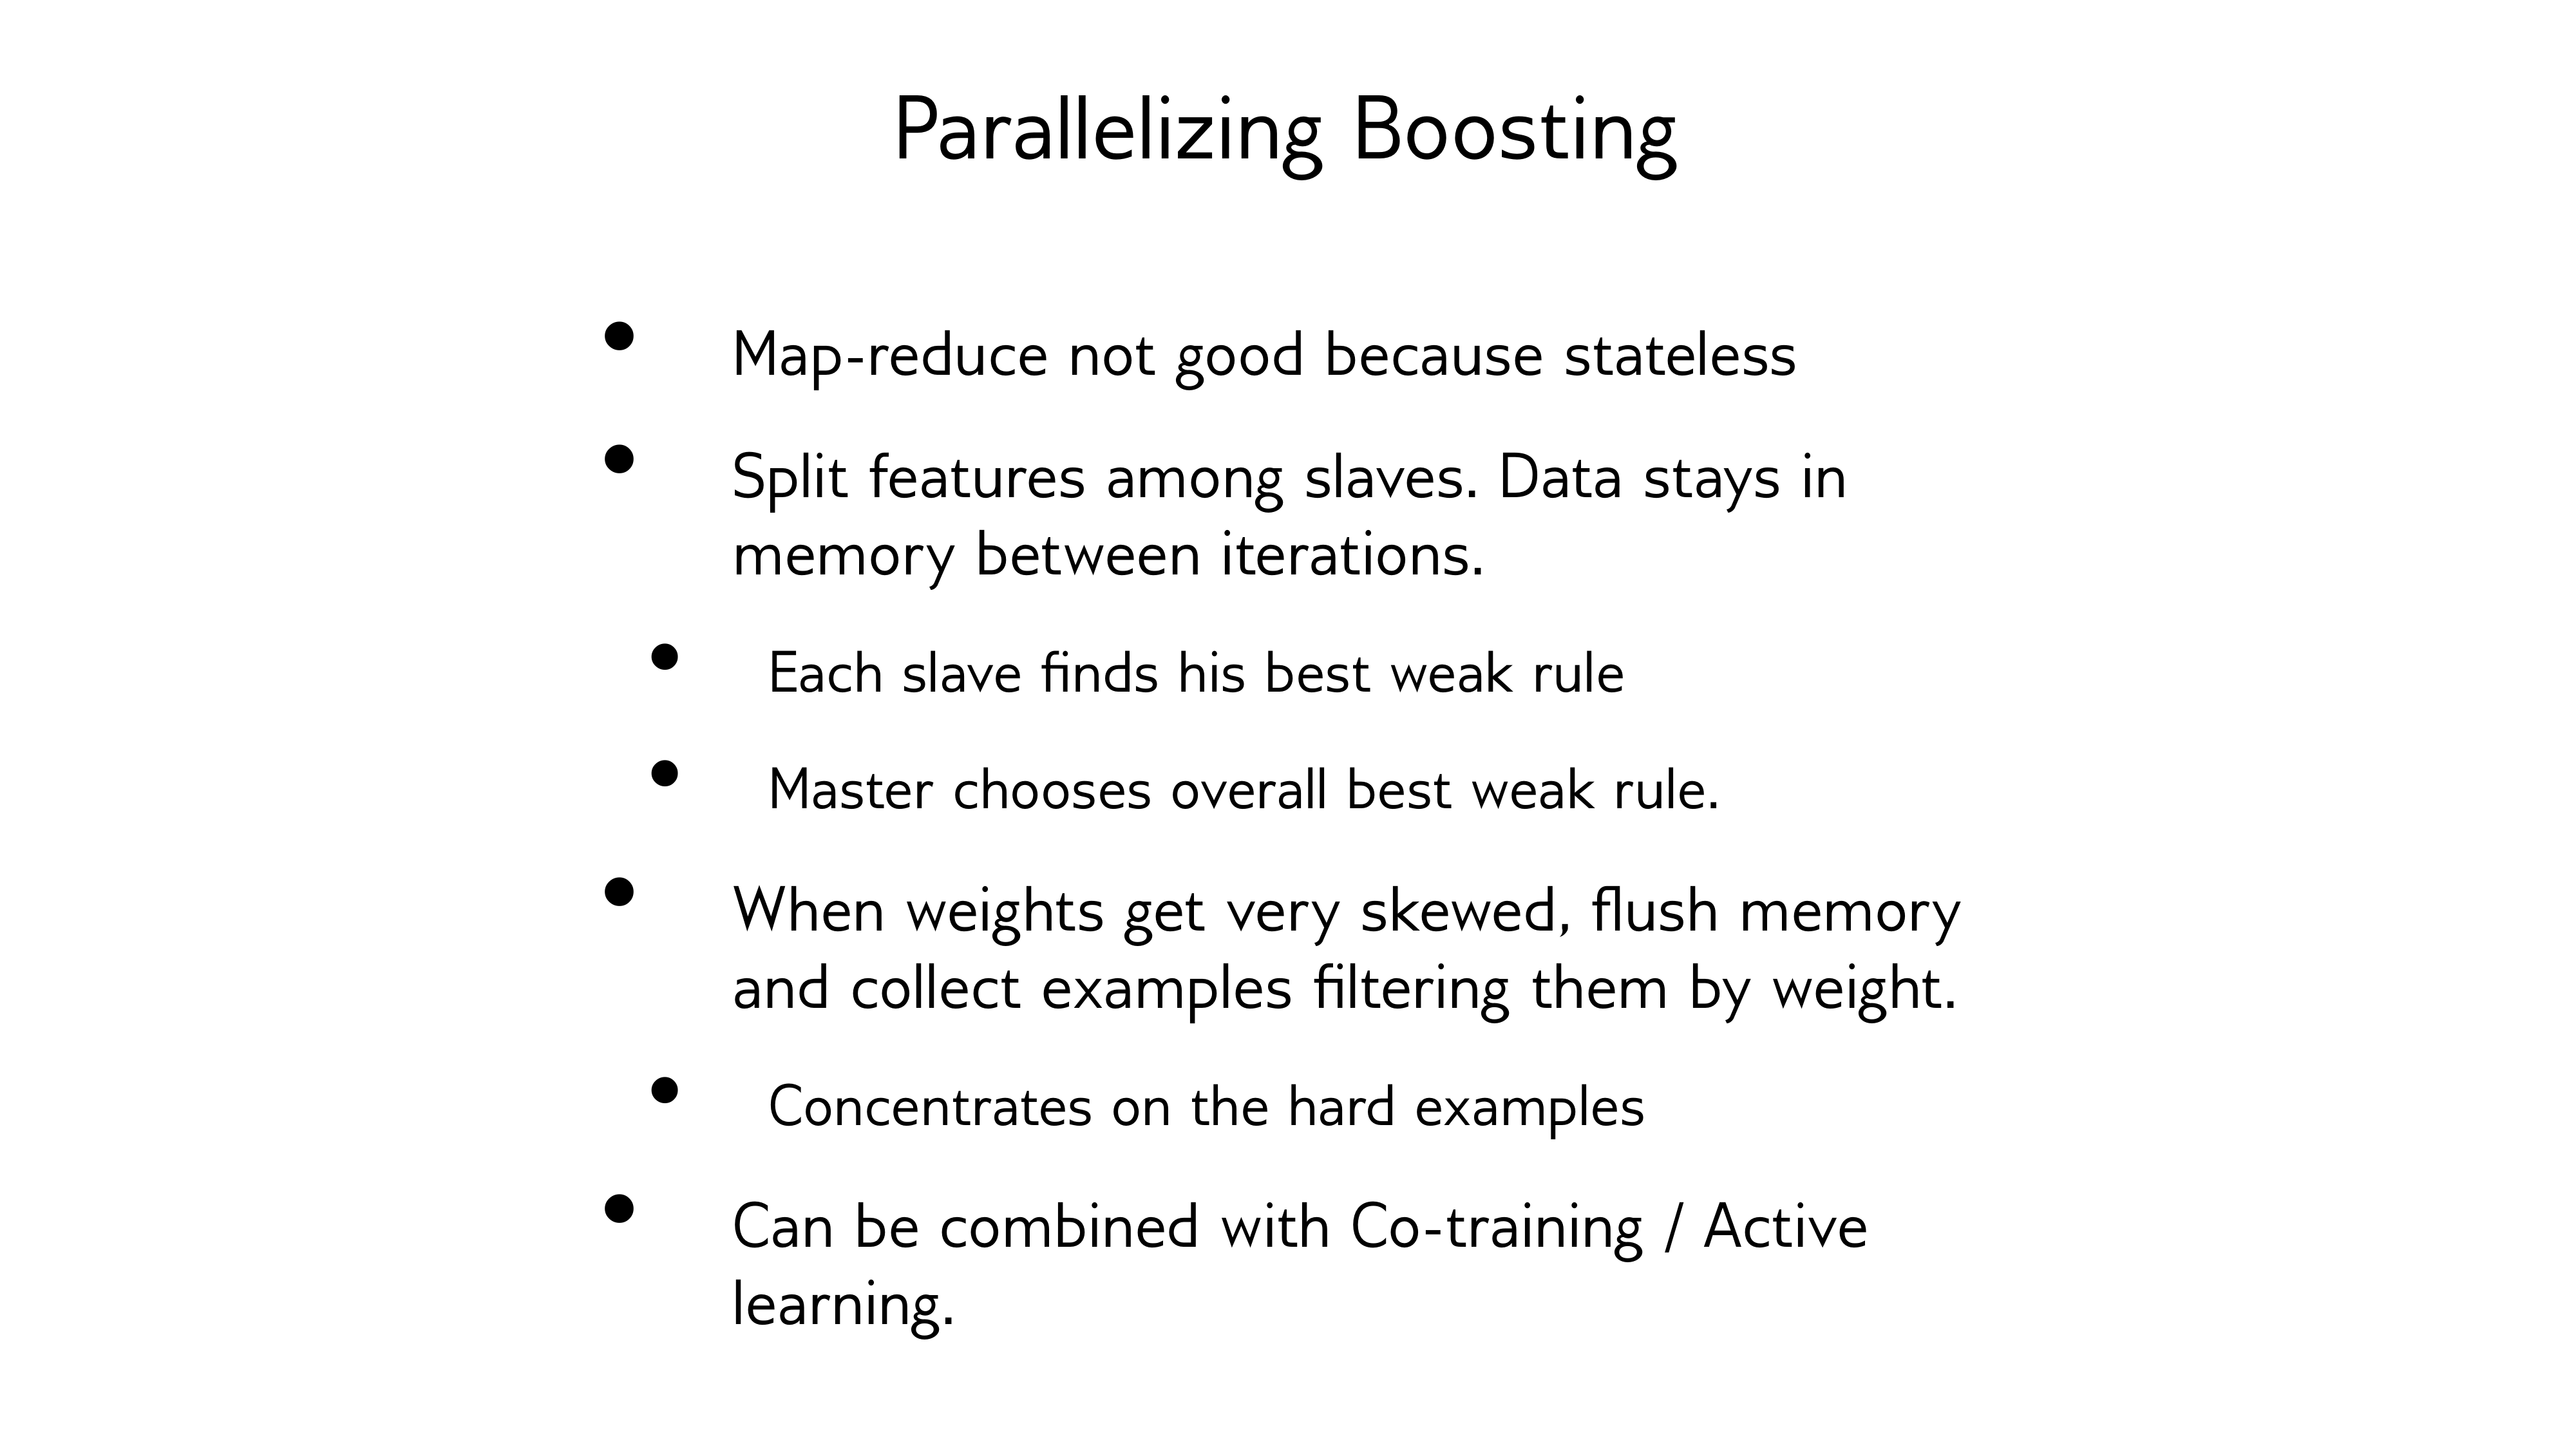

# Parallelizing Boosting
Map-reduce not good because stateless
Split features among slaves. Data stays in memory between iterations.
Each slave finds his best weak rule
Master chooses overall best weak rule.
When weights get very skewed, flush memory and collect examples filtering them by weight.
Concentrates on the hard examples
Can be combined with Co-training / Active learning.